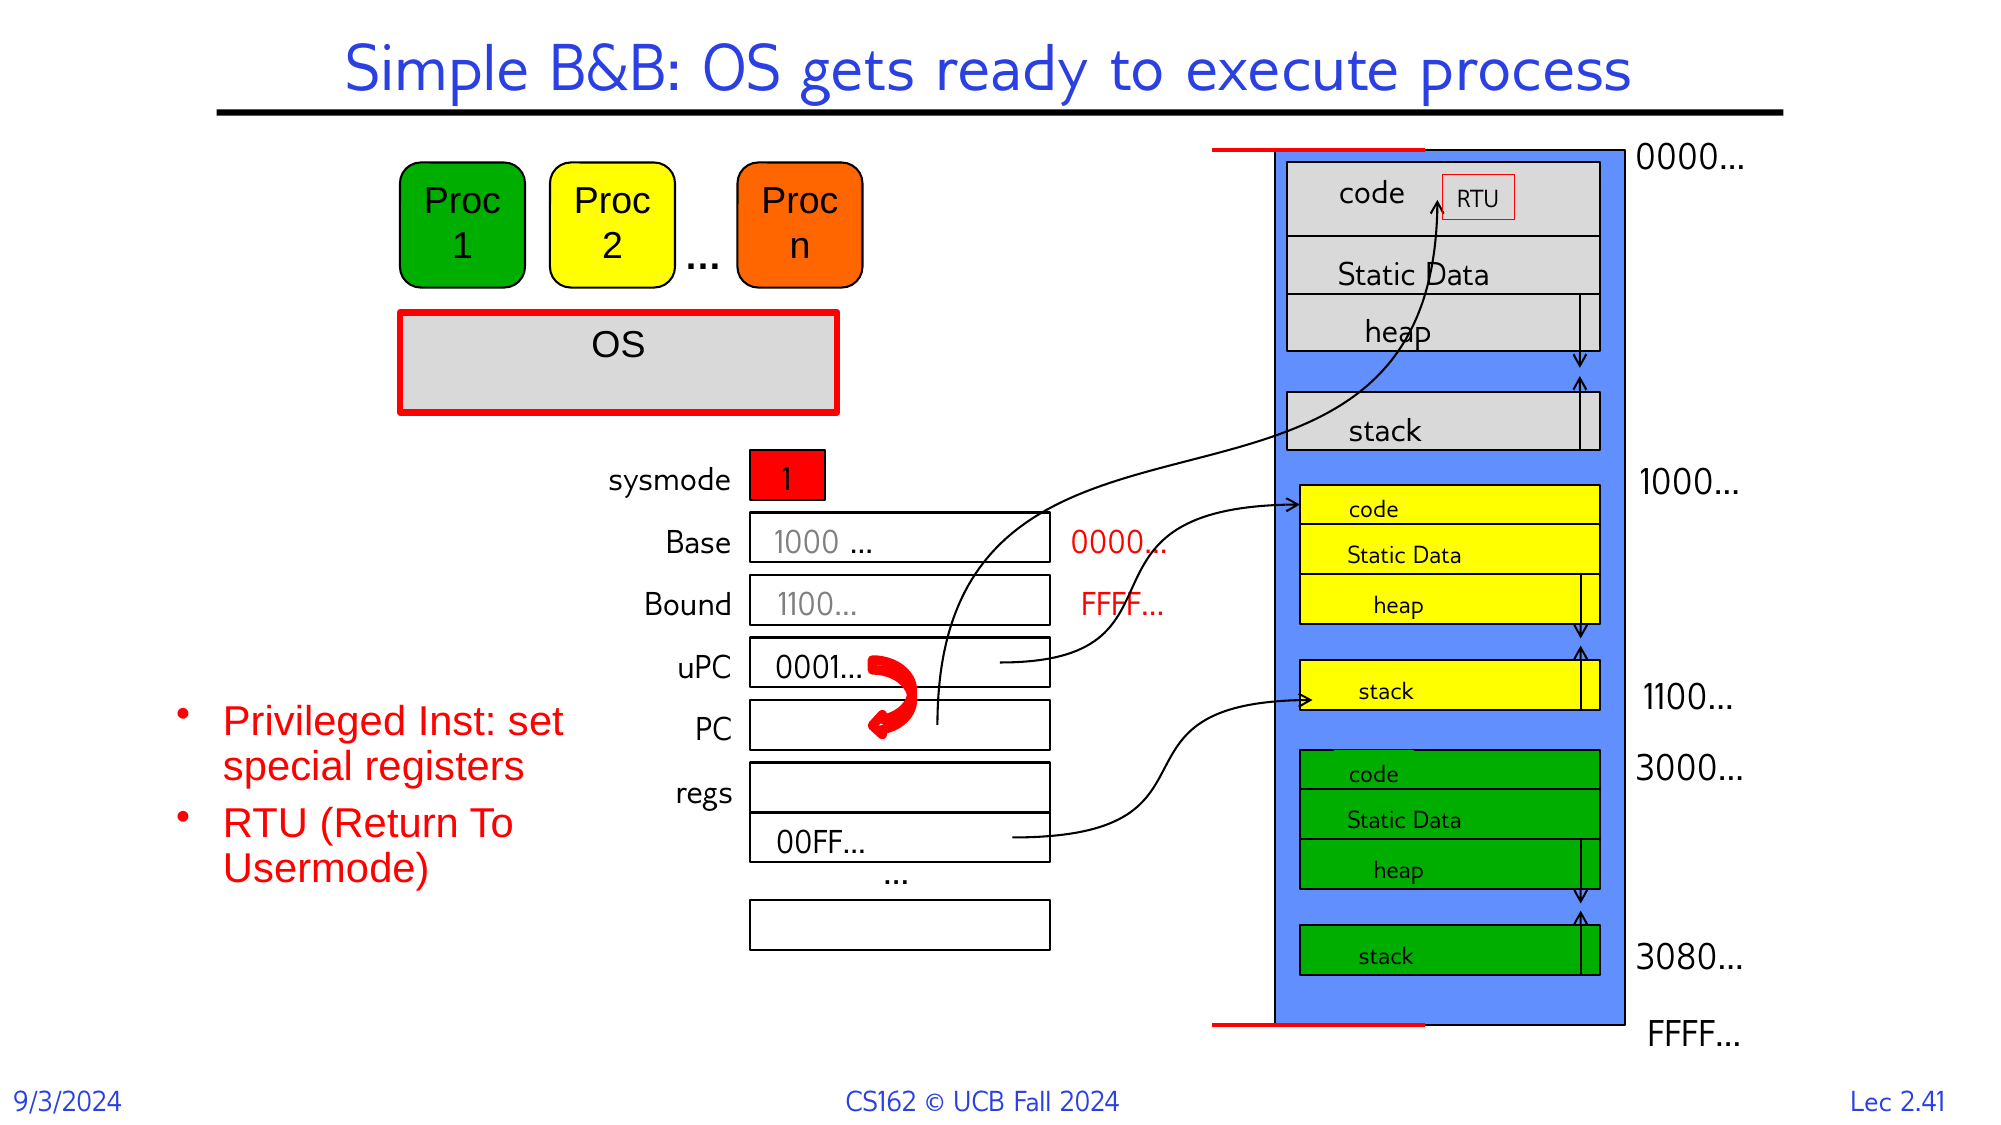

# Simple B&B: OS gets ready to execute process
0000…

Proc 1
Proc 2
Proc n

code

Static Data

heap

stack
RTU
…
OS
sysmode

1
1000…

code

Static Data

heap

stack
Base

1000 …
0000…
Bound

1100…
FFFF…
uPC

0001…

1100…
Privileged Inst: set special registers
RTU (Return To Usermode)
PC

3000…

code

Static Data

heap

stack
regs

00FF…
…

3080…
FFFF…